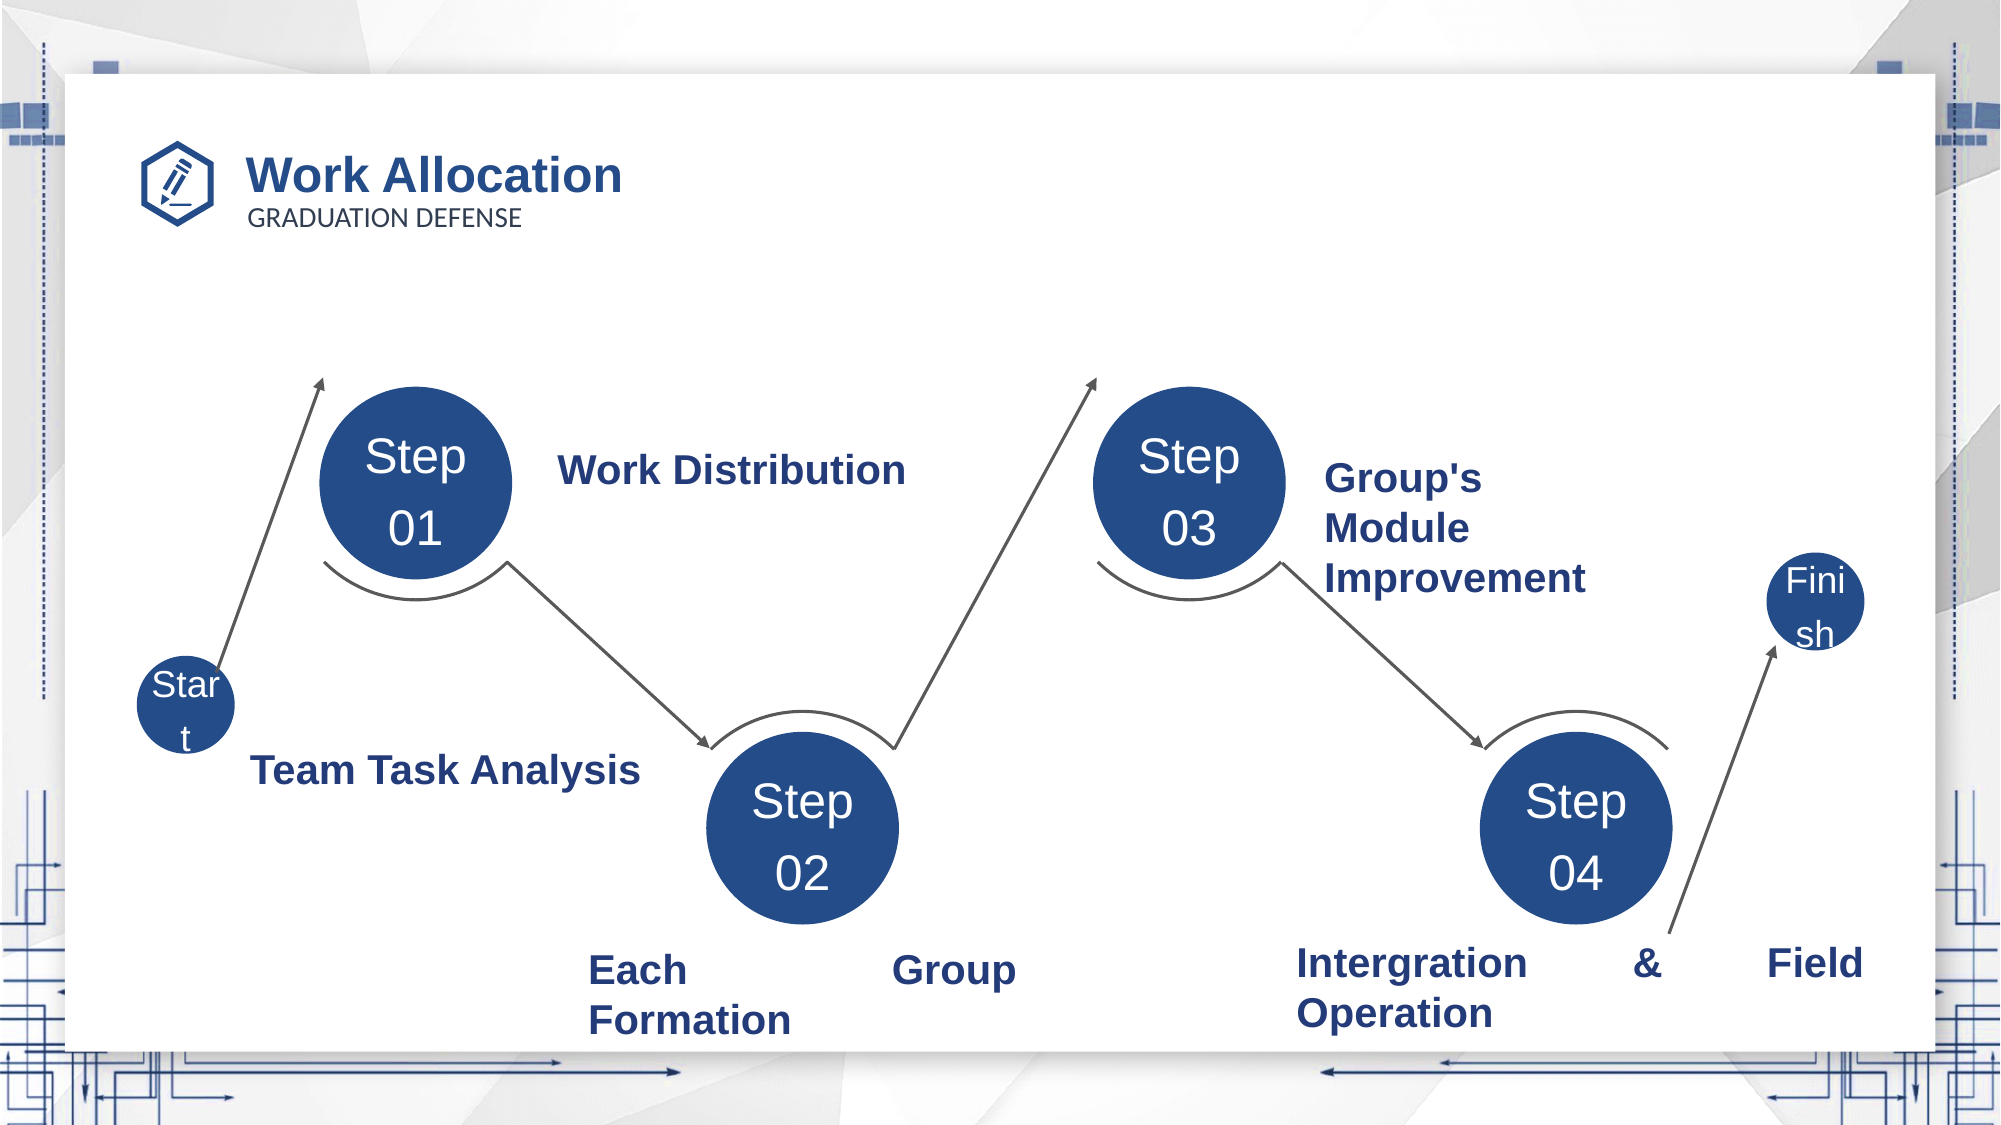

# Work Allocation

Step 01
Step 03
Work Distribution
Group's Module Improvement
Finish
Start

Step 02
Step 04
Team Task Analysis
Intergration & Field Operation

Each Group Formation